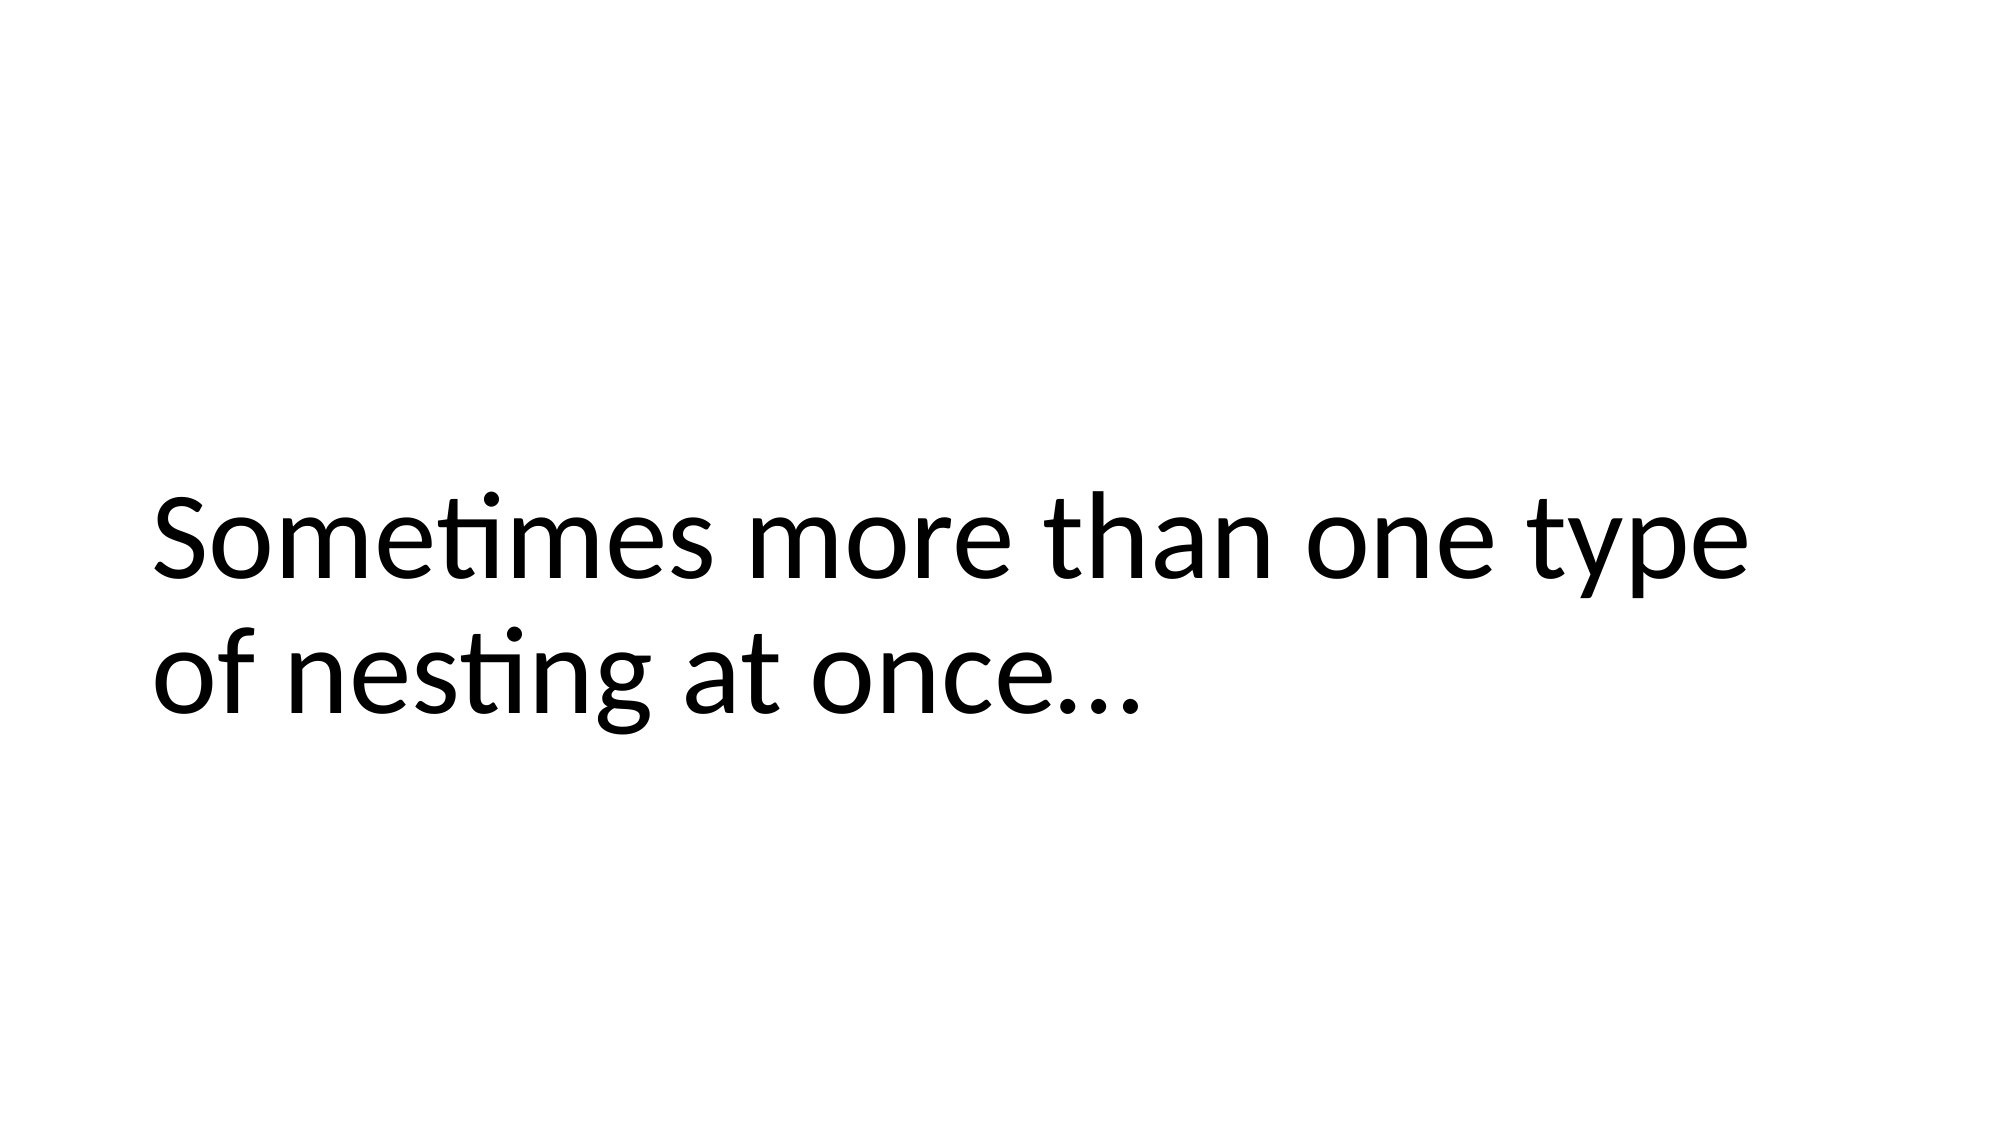

# Sometimes more than one type of nesting at once…